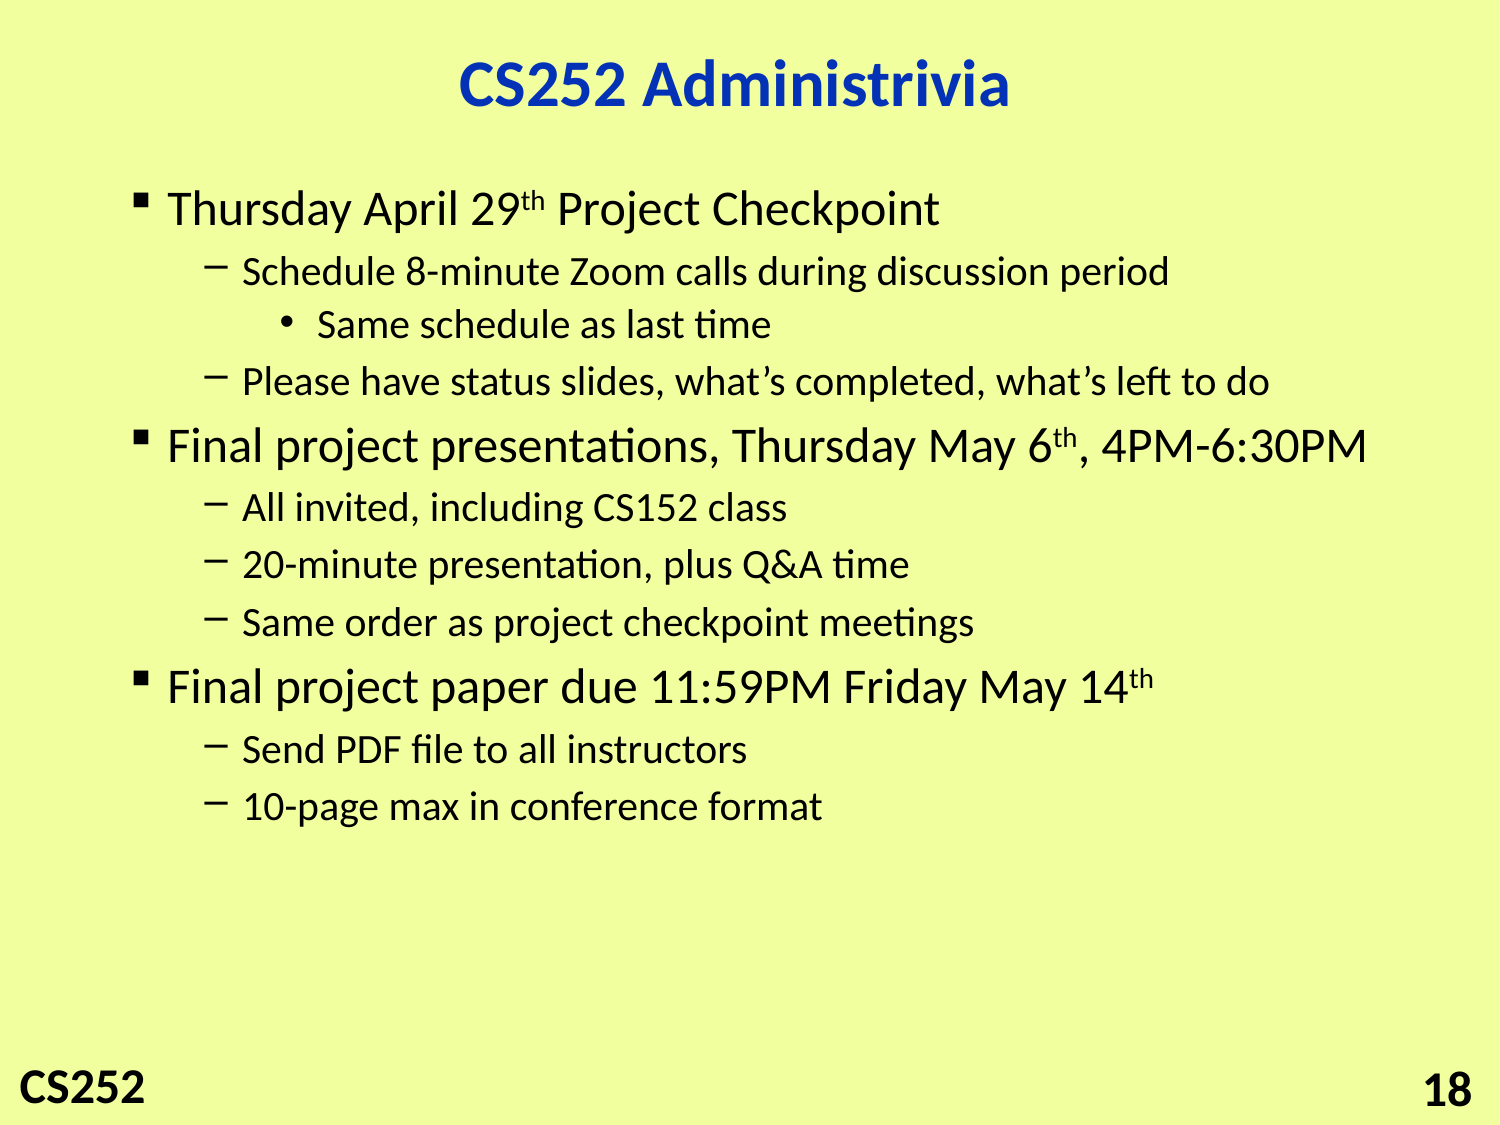

# CS252 Administrivia
Thursday April 29th Project Checkpoint
Schedule 8-minute Zoom calls during discussion period
Same schedule as last time
Please have status slides, what’s completed, what’s left to do
Final project presentations, Thursday May 6th, 4PM-6:30PM
All invited, including CS152 class
20-minute presentation, plus Q&A time
Same order as project checkpoint meetings
Final project paper due 11:59PM Friday May 14th
Send PDF file to all instructors
10-page max in conference format
18